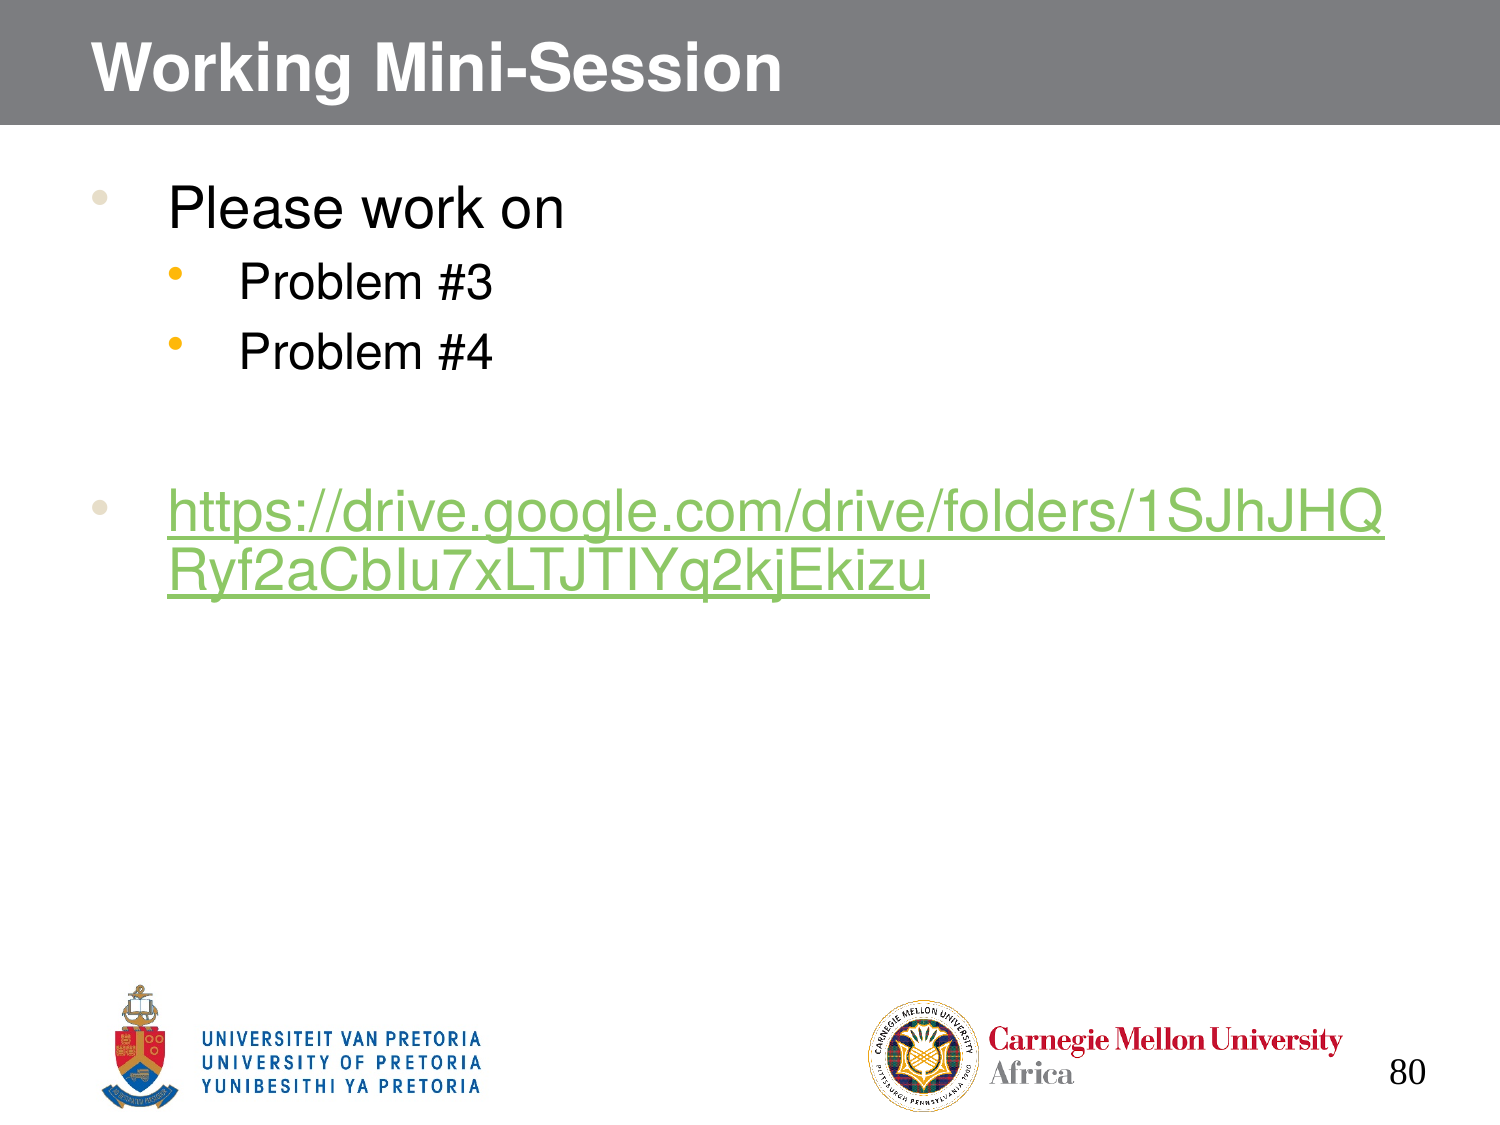

# Working Mini-Session
Please work on
Problem #3
Problem #4

https://drive.google.com/drive/folders/1SJhJHQRyf2aCbIu7xLTJTIYq2kjEkizu